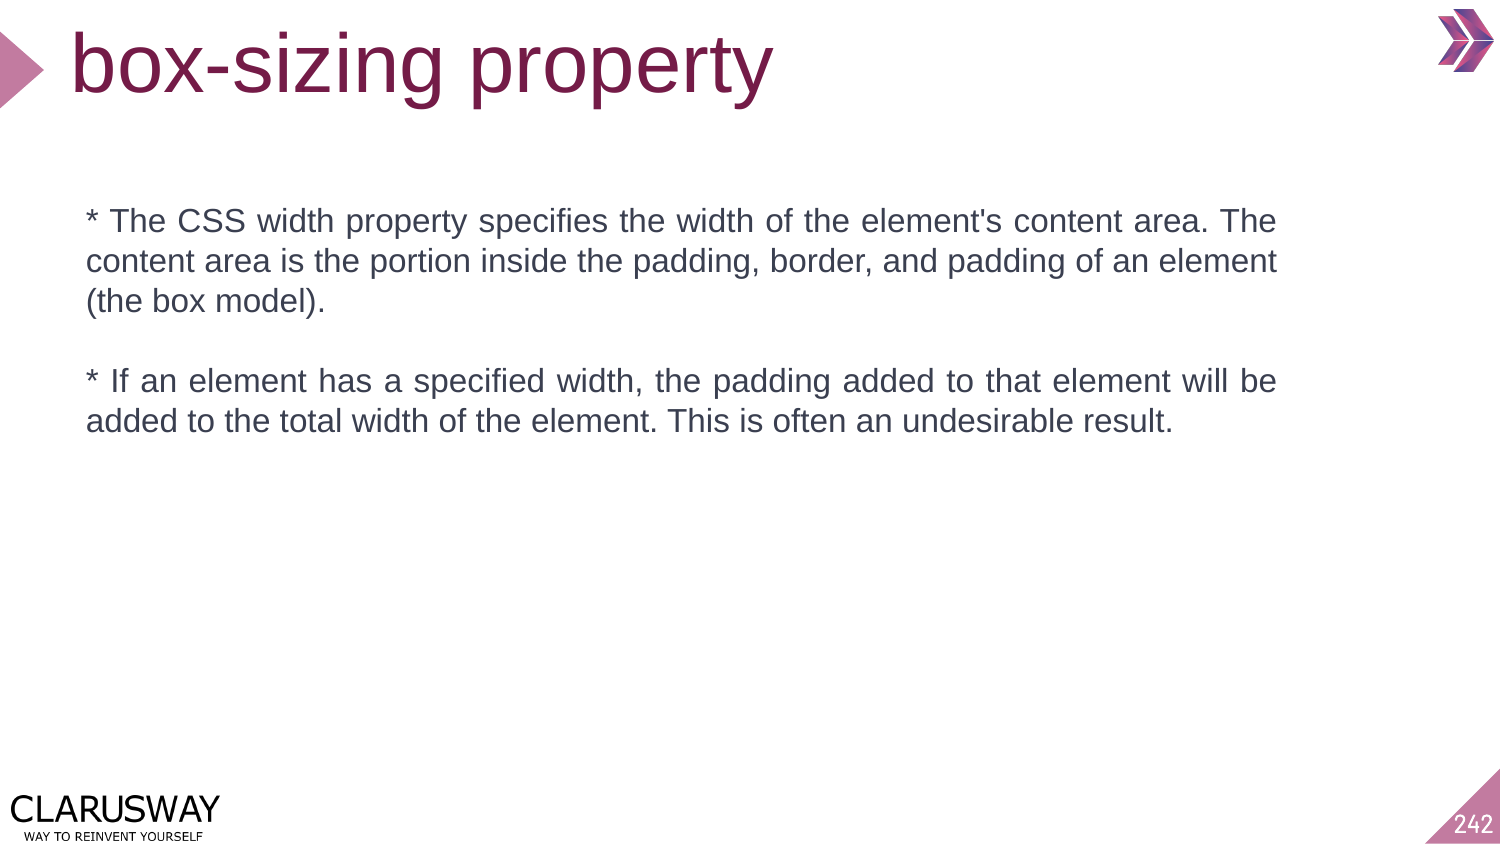

# box-sizing property
* The CSS width property specifies the width of the element's content area. The content area is the portion inside the padding, border, and padding of an element (the box model).

* If an element has a specified width, the padding added to that element will be added to the total width of the element. This is often an undesirable result.
242